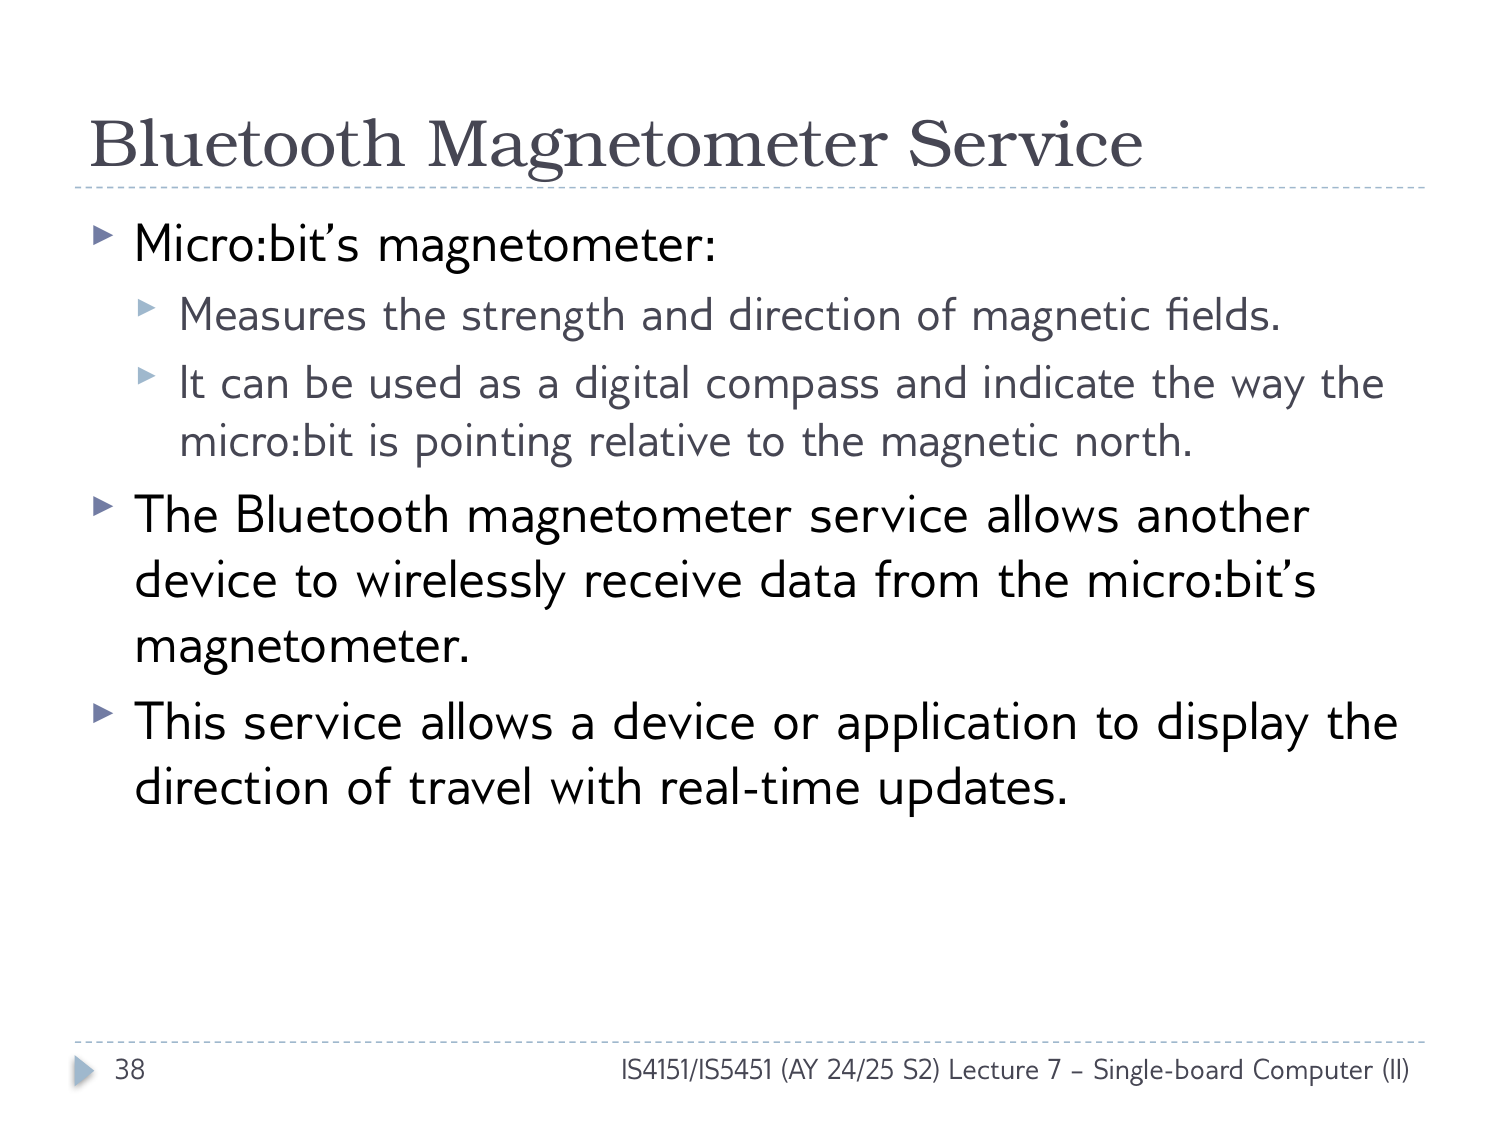

# Bluetooth Magnetometer Service
Micro:bit’s magnetometer:
Measures the strength and direction of magnetic fields.
It can be used as a digital compass and indicate the way the micro:bit is pointing relative to the magnetic north.
The Bluetooth magnetometer service allows another device to wirelessly receive data from the micro:bit’s magnetometer.
This service allows a device or application to display the direction of travel with real-time updates.
38
IS4151/IS5451 (AY 24/25 S2) Lecture 7 – Single-board Computer (II)